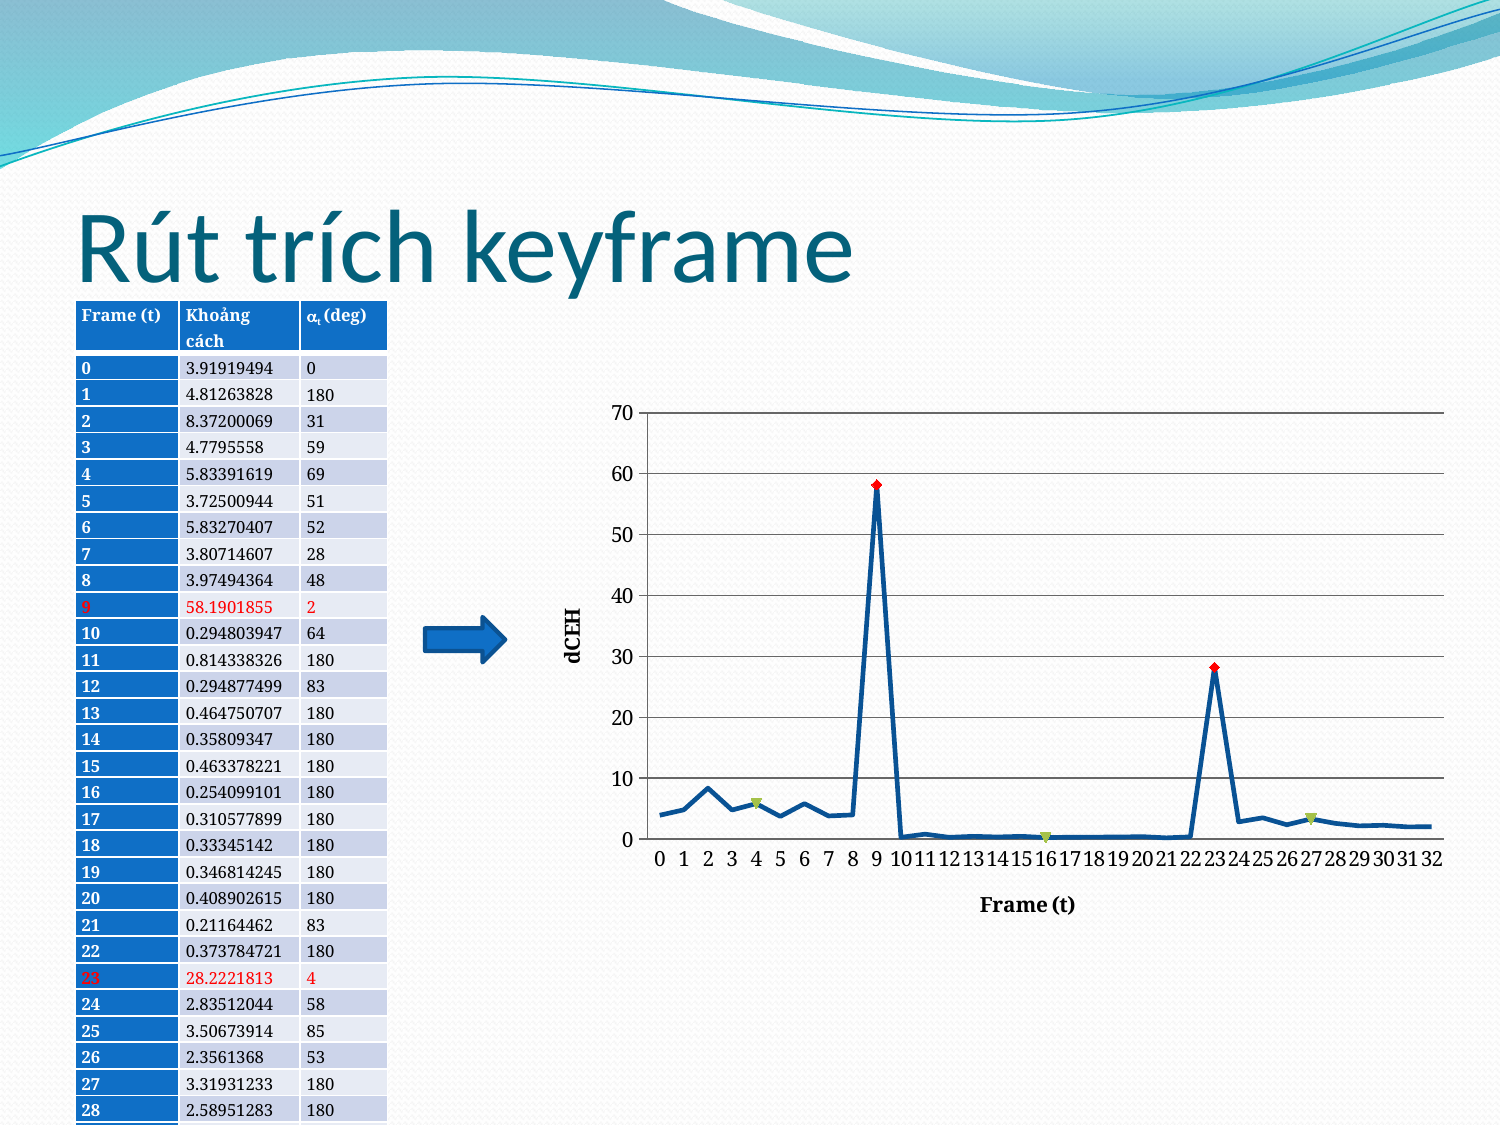

# Rút trích keyframe
| Frame (t) | Khoảng cách | αt (deg) |
| --- | --- | --- |
| 0 | 3.91919494 | 0 |
| 1 | 4.81263828 | 180 |
| 2 | 8.37200069 | 31 |
| 3 | 4.7795558 | 59 |
| 4 | 5.83391619 | 69 |
| 5 | 3.72500944 | 51 |
| 6 | 5.83270407 | 52 |
| 7 | 3.80714607 | 28 |
| 8 | 3.97494364 | 48 |
| 9 | 58.1901855 | 2 |
| 10 | 0.294803947 | 64 |
| 11 | 0.814338326 | 180 |
| 12 | 0.294877499 | 83 |
| 13 | 0.464750707 | 180 |
| 14 | 0.35809347 | 180 |
| 15 | 0.463378221 | 180 |
| 16 | 0.254099101 | 180 |
| 17 | 0.310577899 | 180 |
| 18 | 0.33345142 | 180 |
| 19 | 0.346814245 | 180 |
| 20 | 0.408902615 | 180 |
| 21 | 0.21164462 | 83 |
| 22 | 0.373784721 | 180 |
| 23 | 28.2221813 | 4 |
| 24 | 2.83512044 | 58 |
| 25 | 3.50673914 | 85 |
| 26 | 2.3561368 | 53 |
| 27 | 3.31931233 | 180 |
| 28 | 2.58951283 | 180 |
| 29 | 2.17835355 | 180 |
| 30 | 2.27420473 | 180 |
| 31 | 2.0084312 | 180 |
| 32 | 2.03931856 | 0 |

### Chart

| Category |  |  |  |
|---|---|---|---|
| 0 | 3.91919494 | None | None |
| 1 | 4.81263828 | None | None |
| 2 | 8.37200069 | None | None |
| 3 | 4.7795558 | None | None |
| 4 | 5.83391619 | None | 5.83391619 |
| 5 | 3.72500944 | None | None |
| 6 | 5.83270407 | None | None |
| 7 | 3.80714607 | None | None |
| 8 | 3.97494364 | None | None |
| 9 | 58.1901855 | 58.1901855 | None |
| 10 | 0.294803947 | None | None |
| 11 | 0.814338326 | None | None |
| 12 | 0.294877499 | None | None |
| 13 | 0.464750707 | None | None |
| 14 | 0.35809347 | None | None |
| 15 | 0.463378221 | None | None |
| 16 | 0.254099101 | None | 0.254099101 |
| 17 | 0.310577899 | None | None |
| 18 | 0.33345142 | None | None |
| 19 | 0.346814245 | None | None |
| 20 | 0.408902615 | None | None |
| 21 | 0.21164462 | None | None |
| 22 | 0.373784721 | None | None |
| 23 | 28.2221813 | 28.2221813 | None |
| 24 | 2.83512044 | None | None |
| 25 | 3.50673914 | None | None |
| 26 | 2.3561368 | None | None |
| 27 | 3.31931233 | None | 3.31931233 |
| 28 | 2.58951283 | None | None |
| 29 | 2.17835355 | None | None |
| 30 | 2.27420473 | None | None |
| 31 | 2.0084312 | None | None |
| 32 | 2.03931856 | None | None |